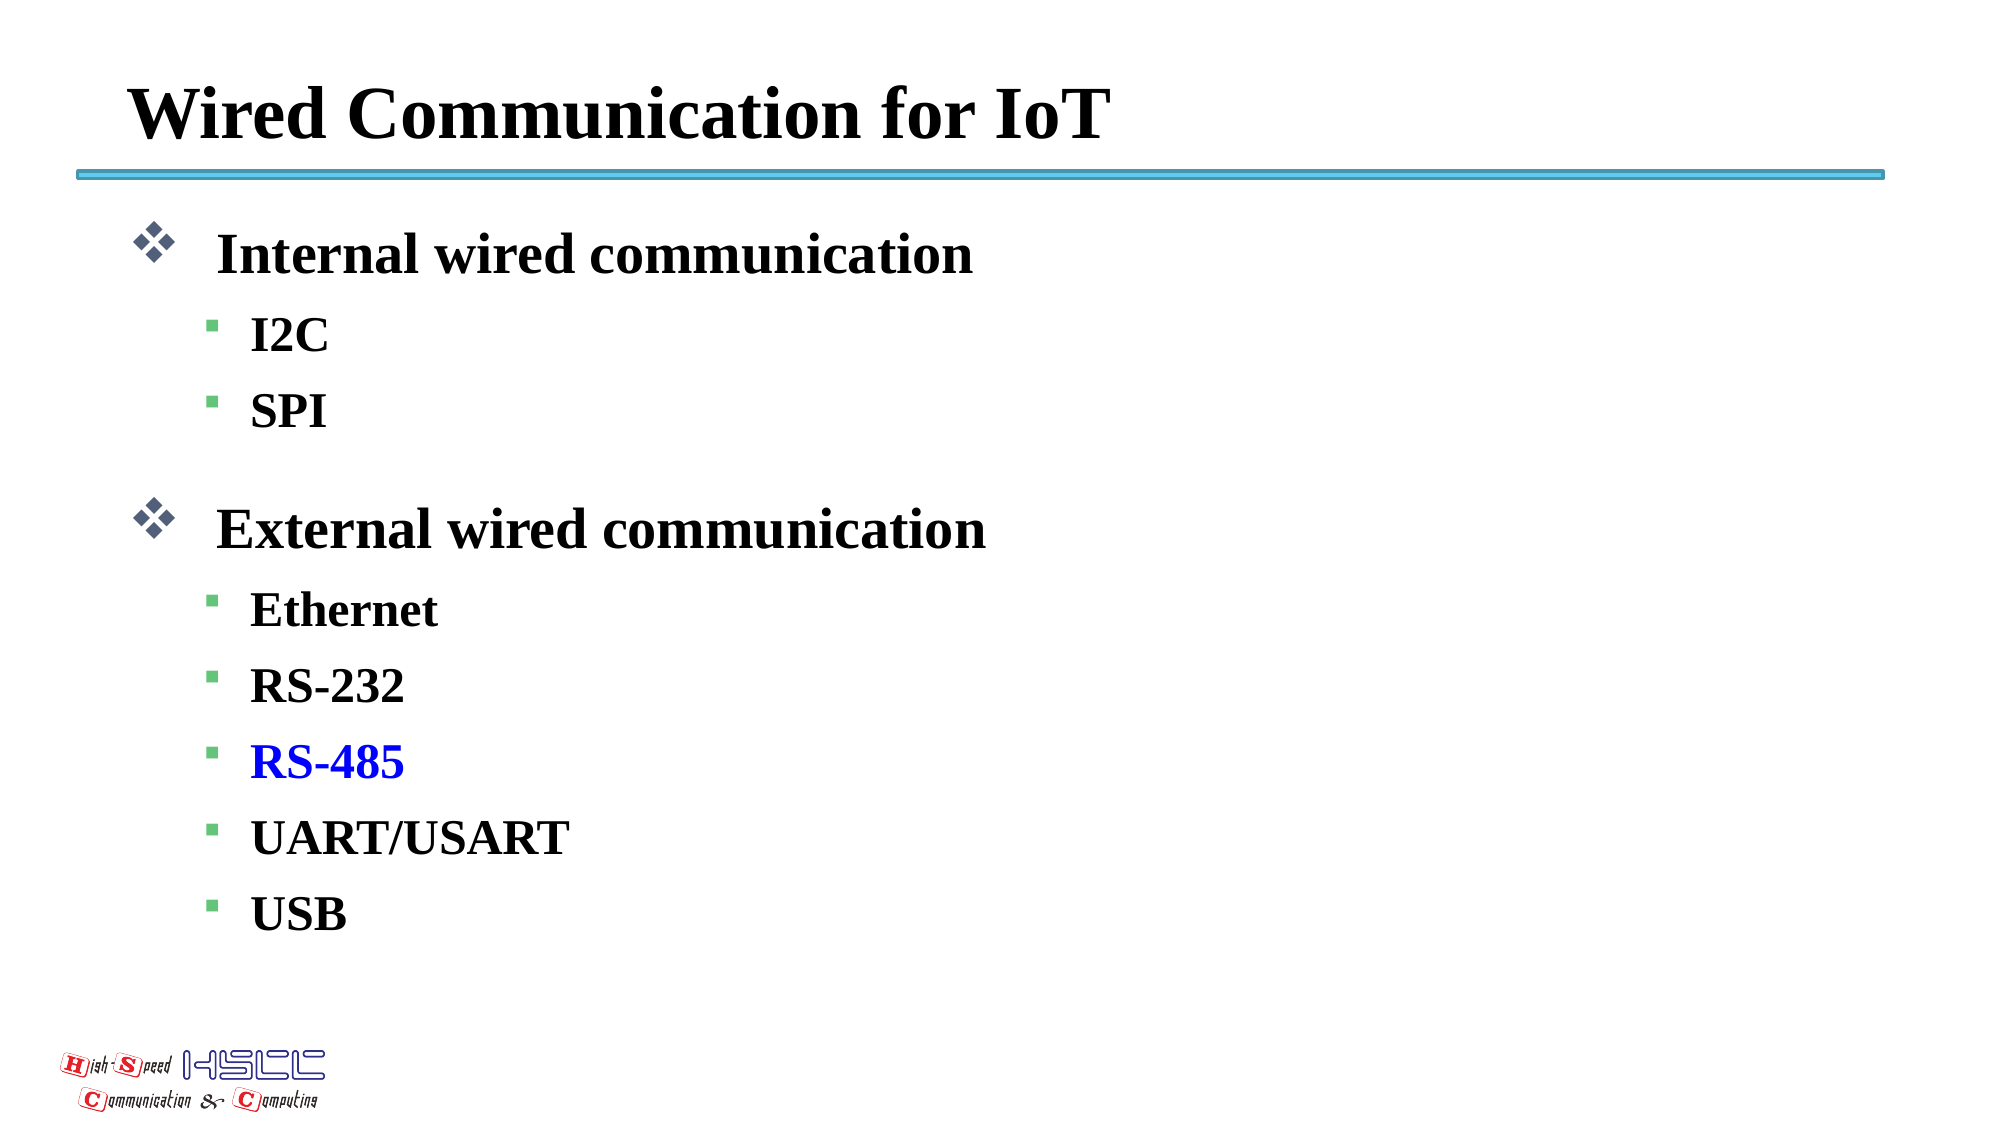

# Wired Communication for IoT
Internal wired communication
I2C
SPI
External wired communication
Ethernet
RS-232
RS-485
UART/USART
USB